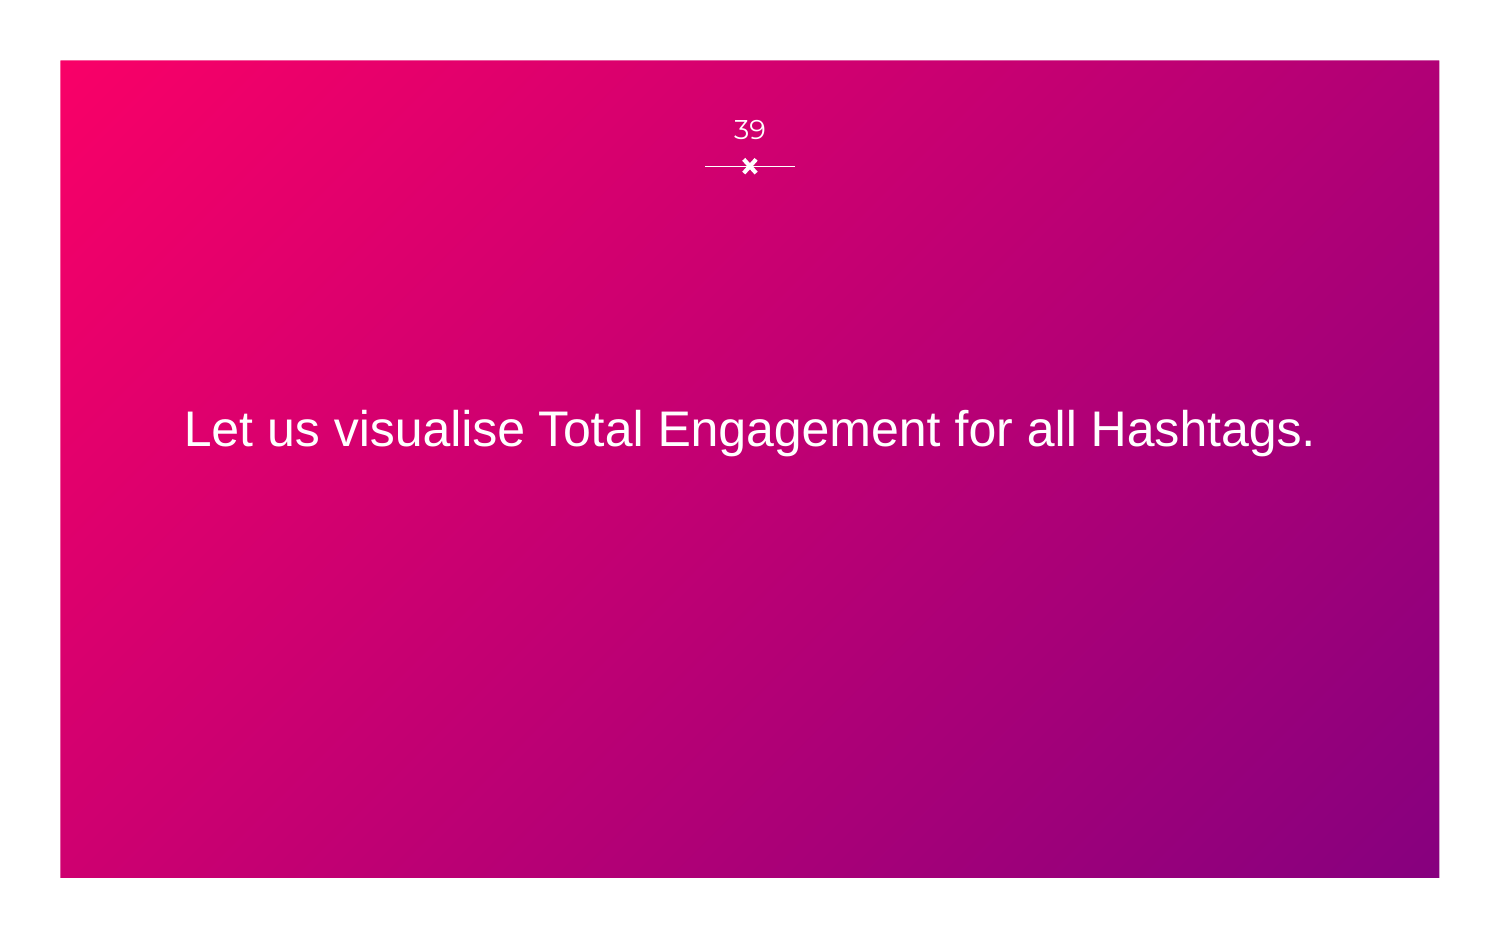

39
Let us visualise Total Engagement for all Hashtags.